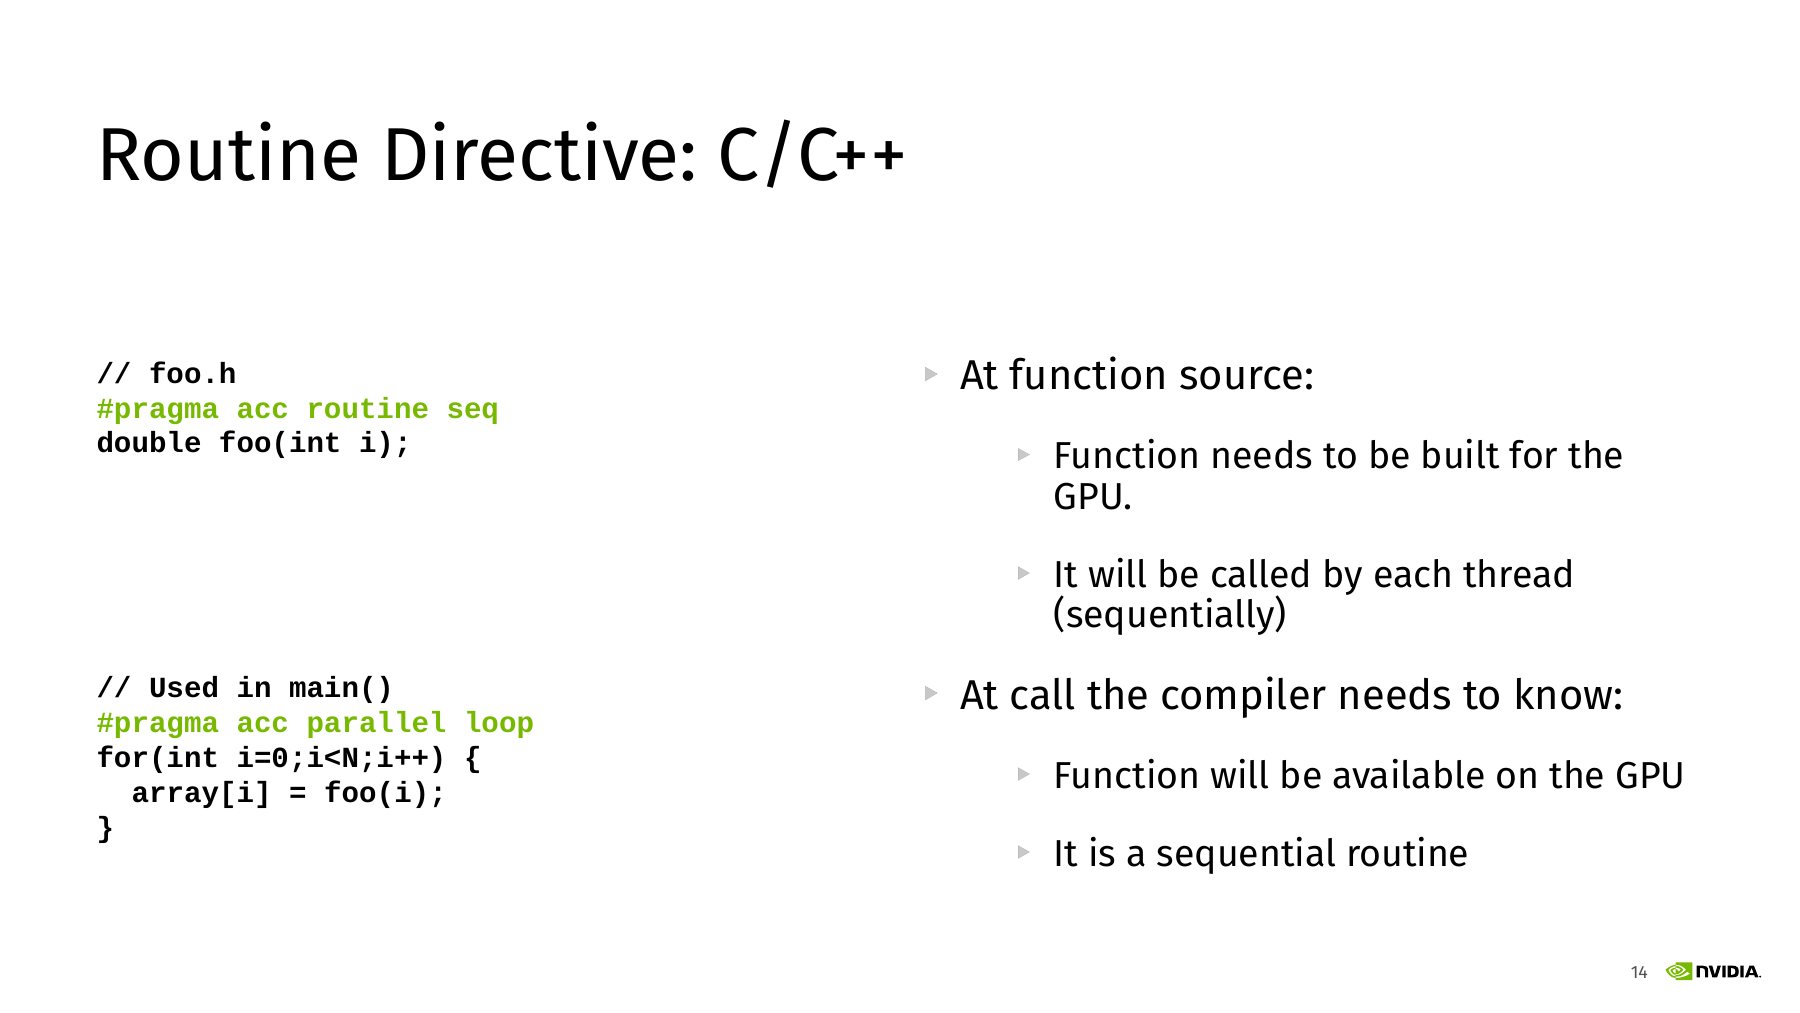

# Routine Directive: C/C++
// foo.h
#pragma acc routine seq
double foo(int i);

// Used in main()
#pragma acc parallel loop
for(int i=0;i<N;i++) {
  array[i] = foo(i);
}

At function source:
Function needs to be built for the GPU.
It will be called by each thread (sequentially)
At call the compiler needs to know:
Function will be available on the GPU
It is a sequential routine